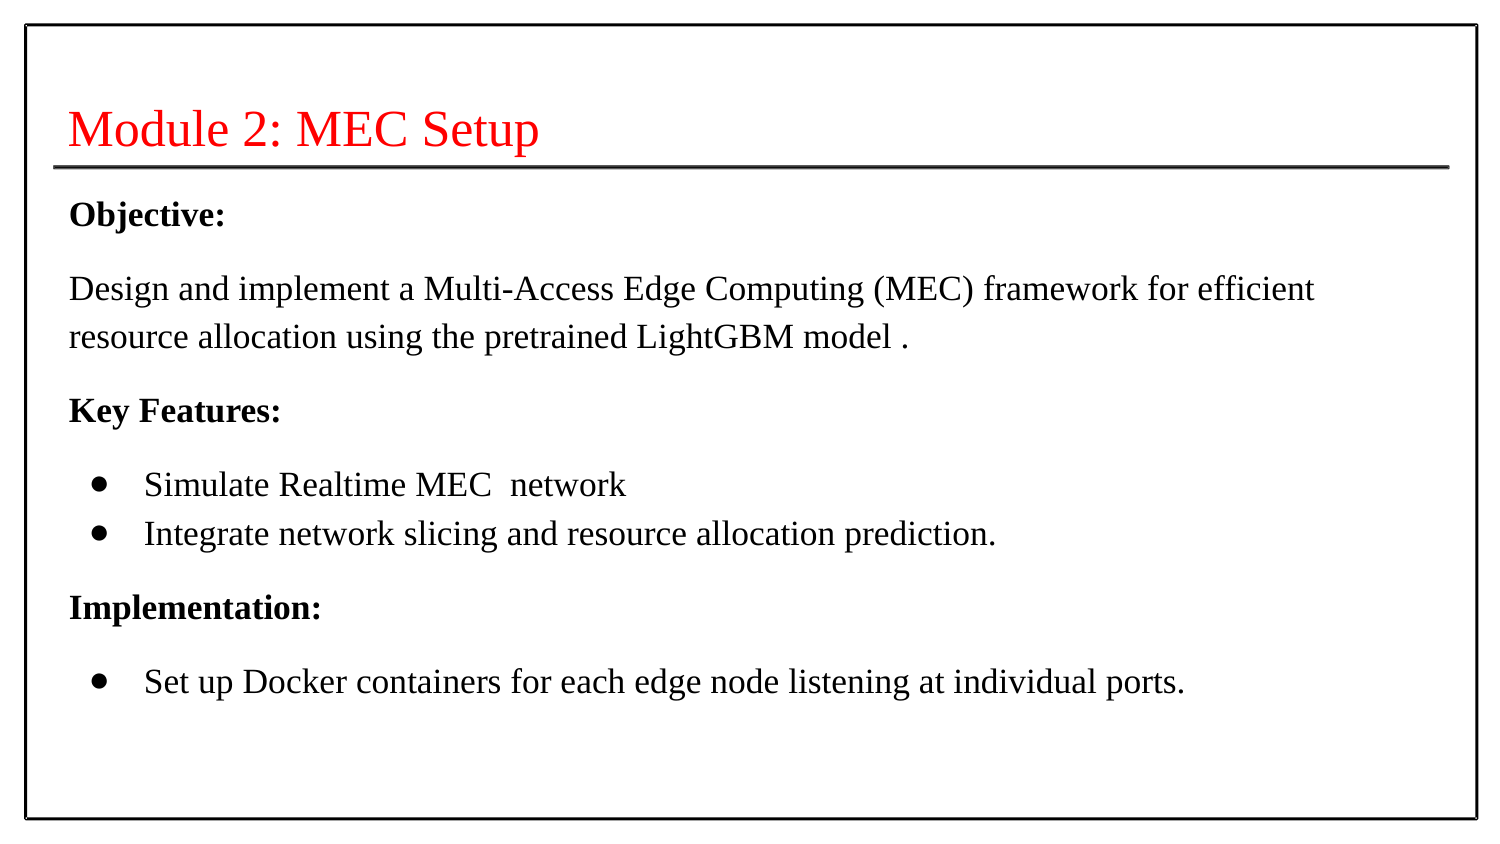

Module 2: MEC Setup

Objective:
Design and implement a Multi-Access Edge Computing (MEC) framework for efficient resource allocation using the pretrained LightGBM model .
Key Features:
Simulate Realtime MEC  network
Integrate network slicing and resource allocation prediction.
Implementation:
Set up Docker containers for each edge node listening at individual ports.